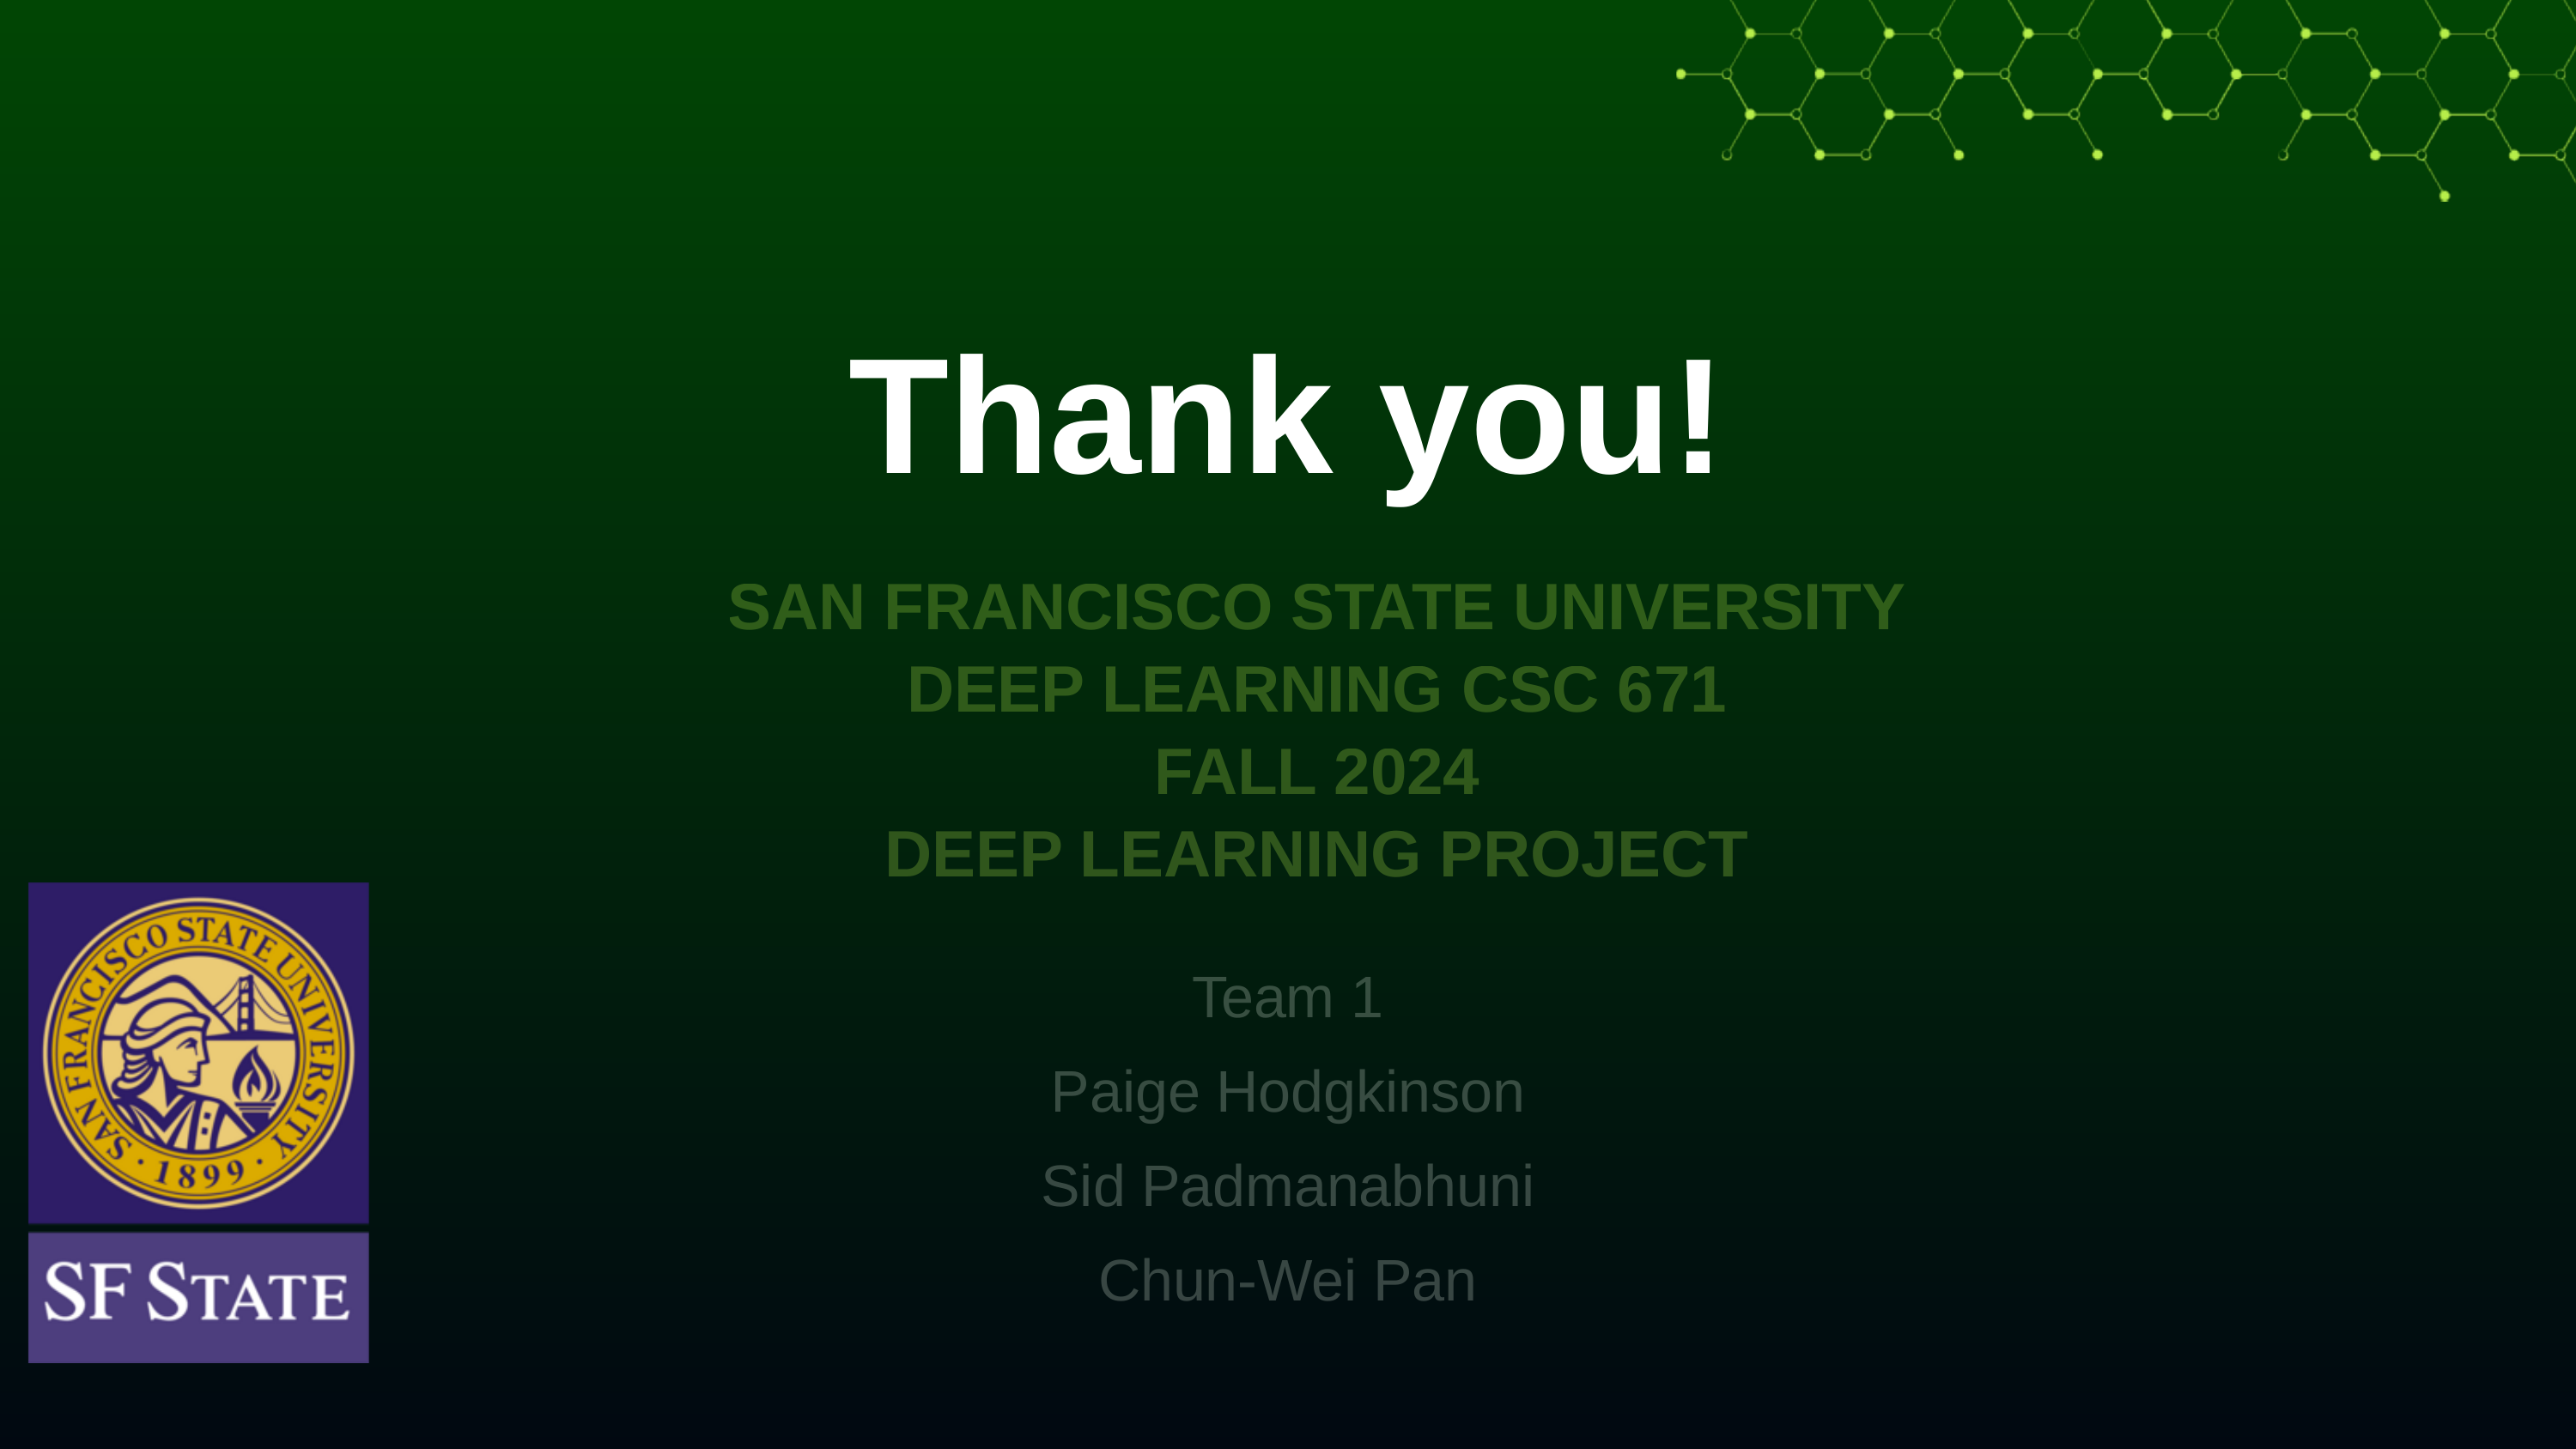

Thank you!
SAN FRANCISCO STATE UNIVERSITY
DEEP LEARNING CSC 671
FALL 2024
DEEP LEARNING PROJECT

Team 1
Paige Hodgkinson
Sid Padmanabhuni
Chun-Wei Pan